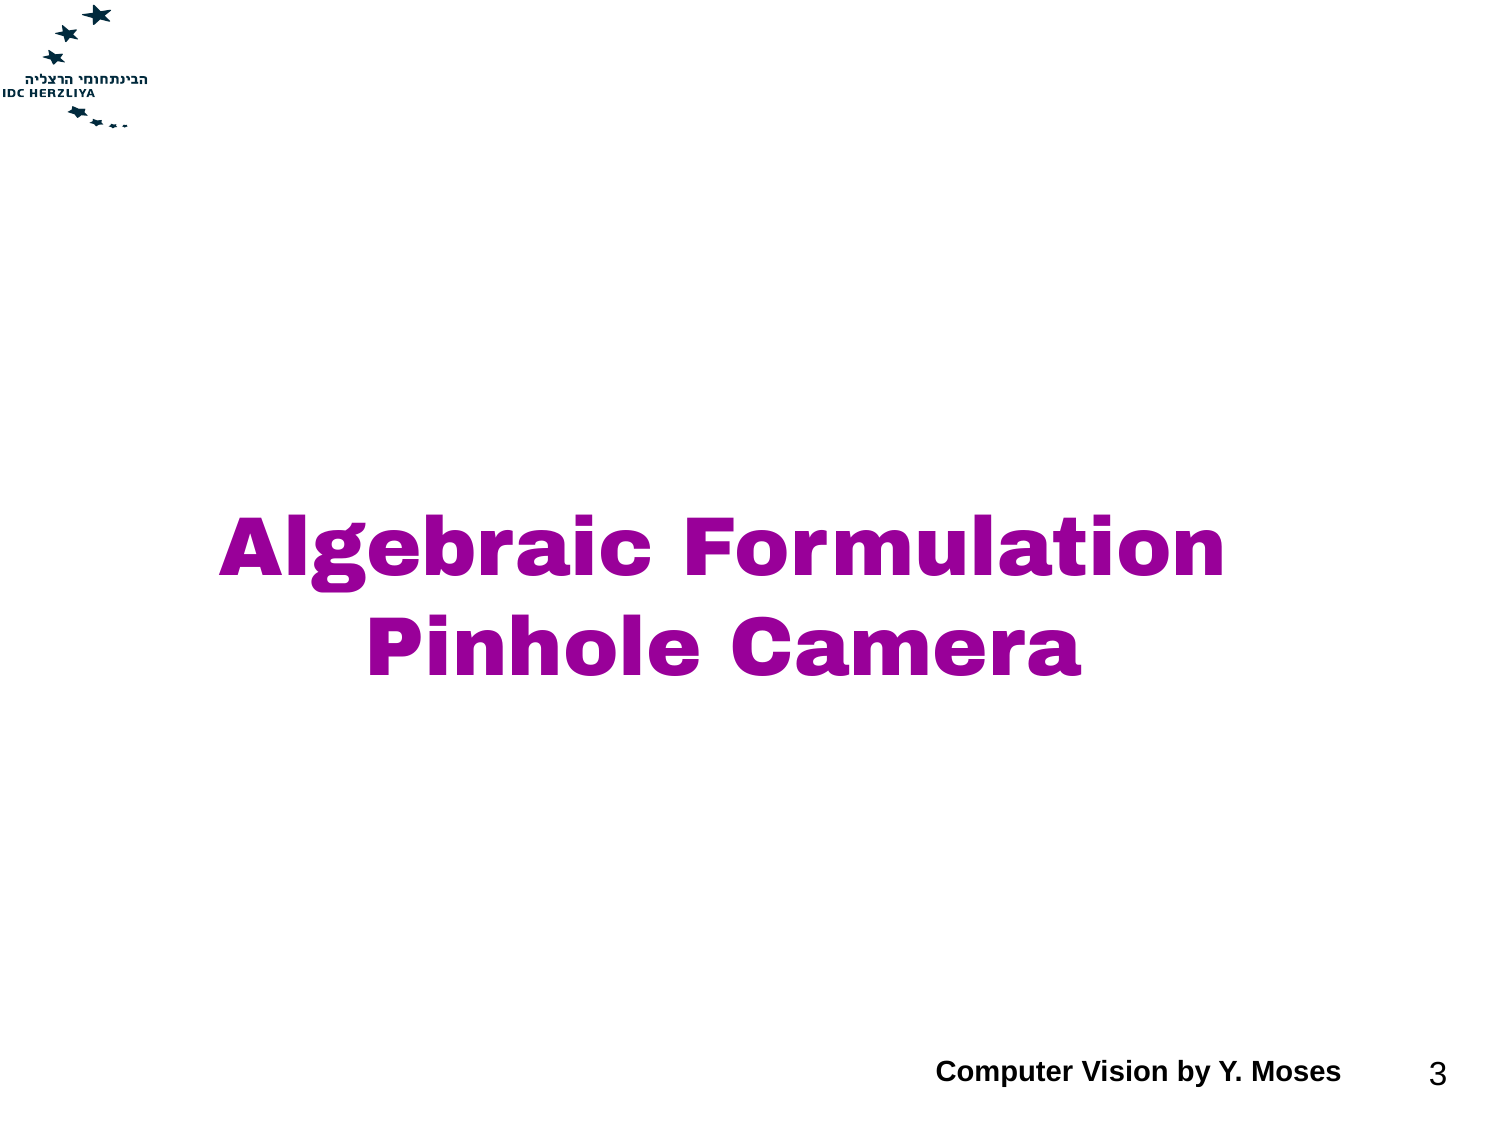

# Algebraic Formulation Pinhole Camera
Computer Vision by Y. Moses
3